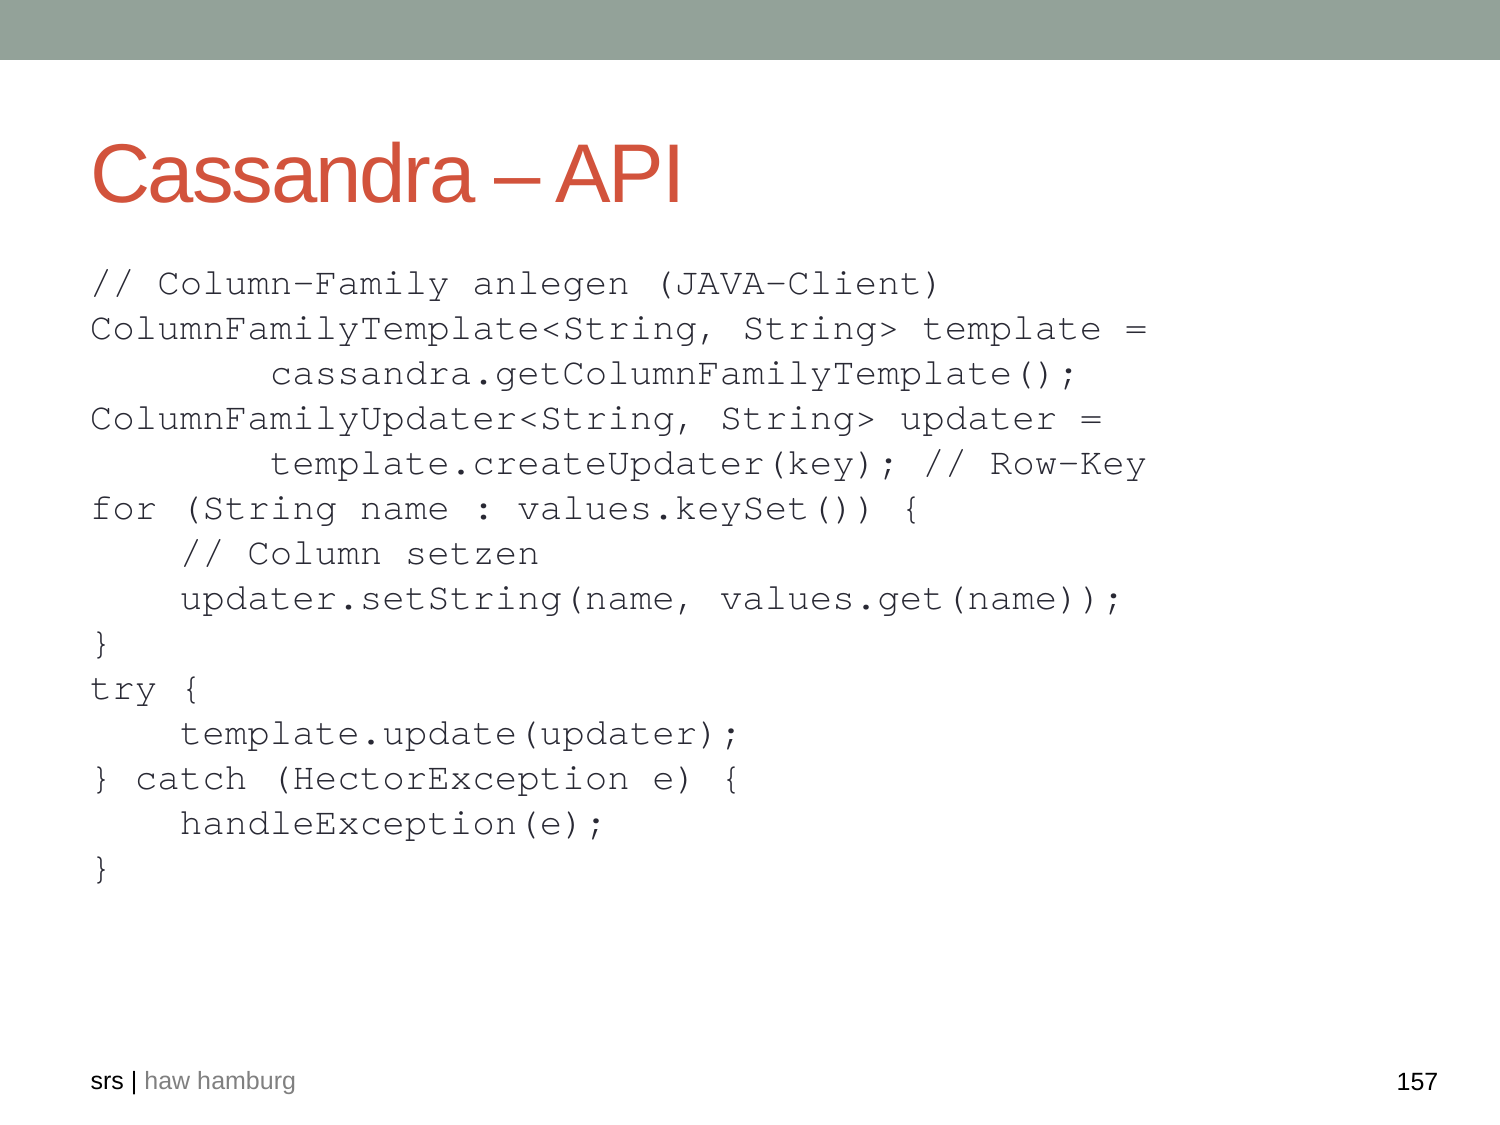

# Cassandra – API
// Column-Family anlegen (JAVA-Client)
ColumnFamilyTemplate<String, String> template =
        cassandra.getColumnFamilyTemplate();
ColumnFamilyUpdater<String, String> updater =
        template.createUpdater(key); // Row-Key
for (String name : values.keySet()) {
    // Column setzen
    updater.setString(name, values.get(name));
}
try {
    template.update(updater);
} catch (HectorException e) {
    handleException(e);
}